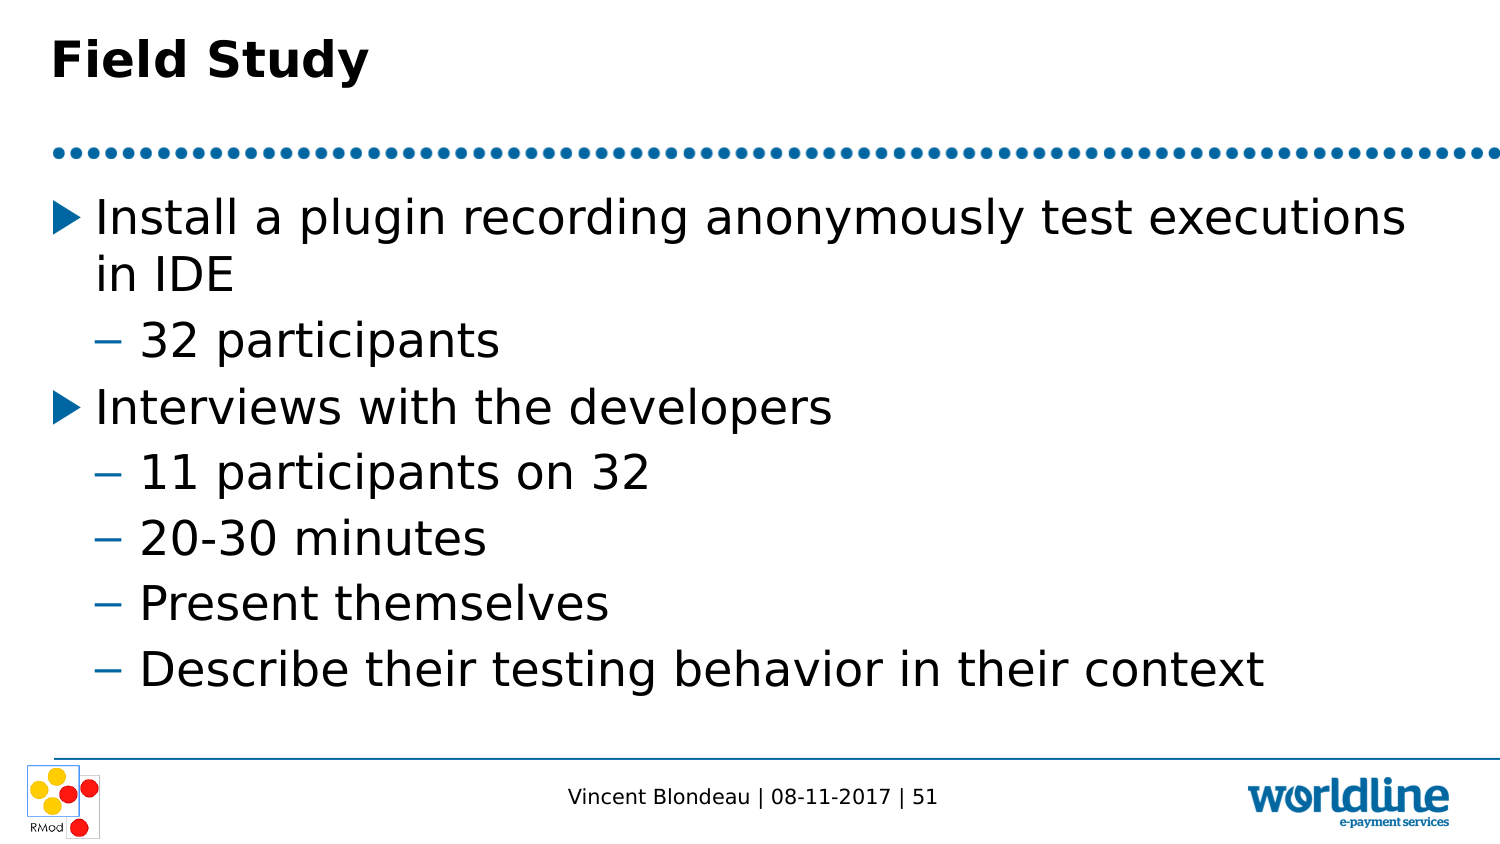

# Field Study
Install a plugin recording anonymously test executions in IDE
32 participants
Interviews with the developers
11 participants on 32
20-30 minutes
Present themselves
Describe their testing behavior in their context